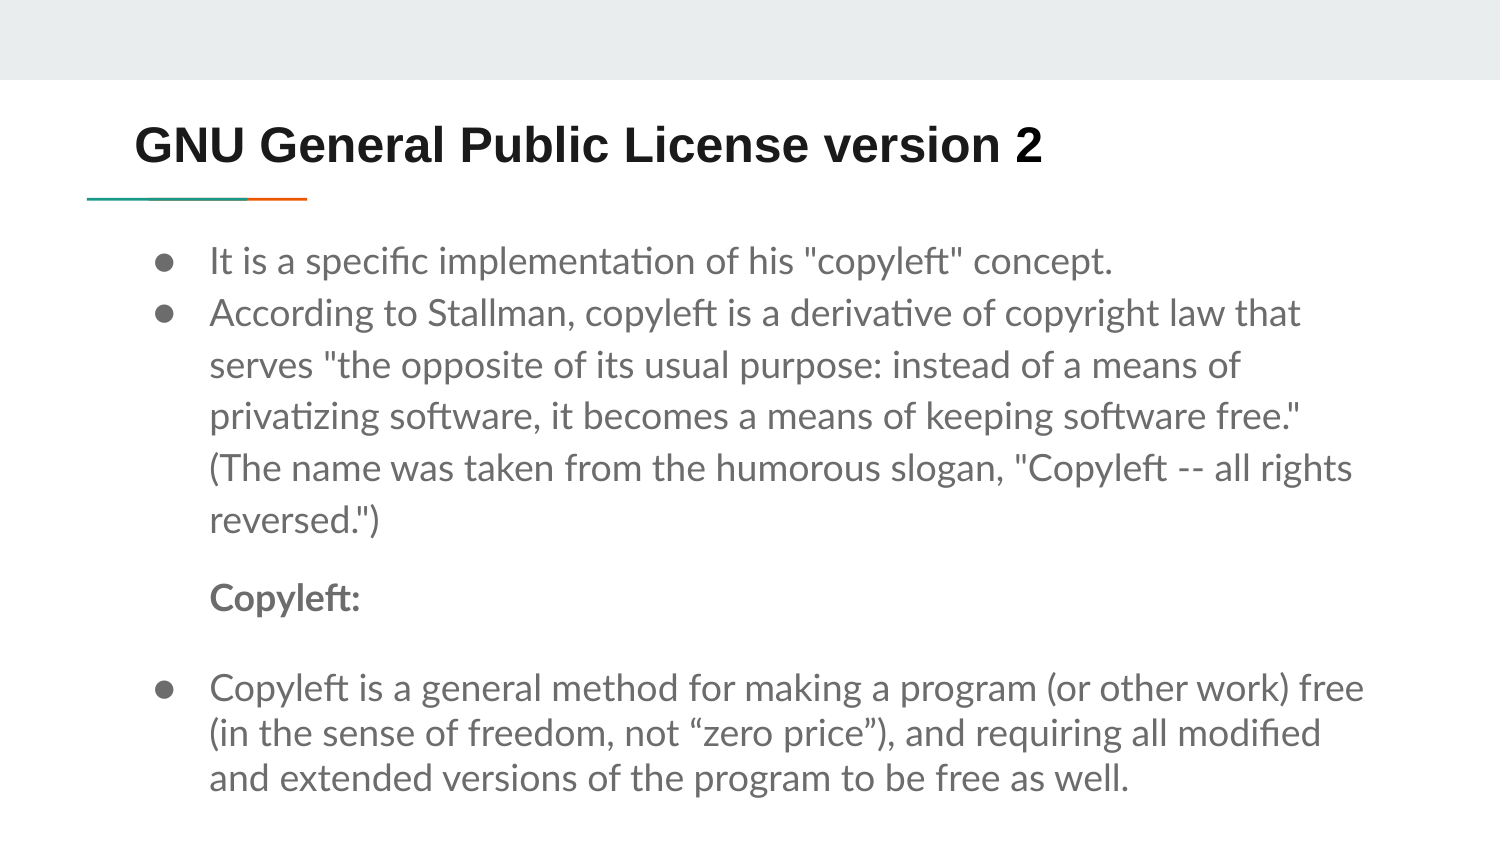

# GNU General Public License version 2
It is a specific implementation of his "copyleft" concept.
According to Stallman, copyleft is a derivative of copyright law that serves "the opposite of its usual purpose: instead of a means of privatizing software, it becomes a means of keeping software free." (The name was taken from the humorous slogan, "Copyleft -- all rights reversed.")
Copyleft:

Copyleft is a general method for making a program (or other work) free (in the sense of freedom, not “zero price”), and requiring all modified and extended versions of the program to be free as well.